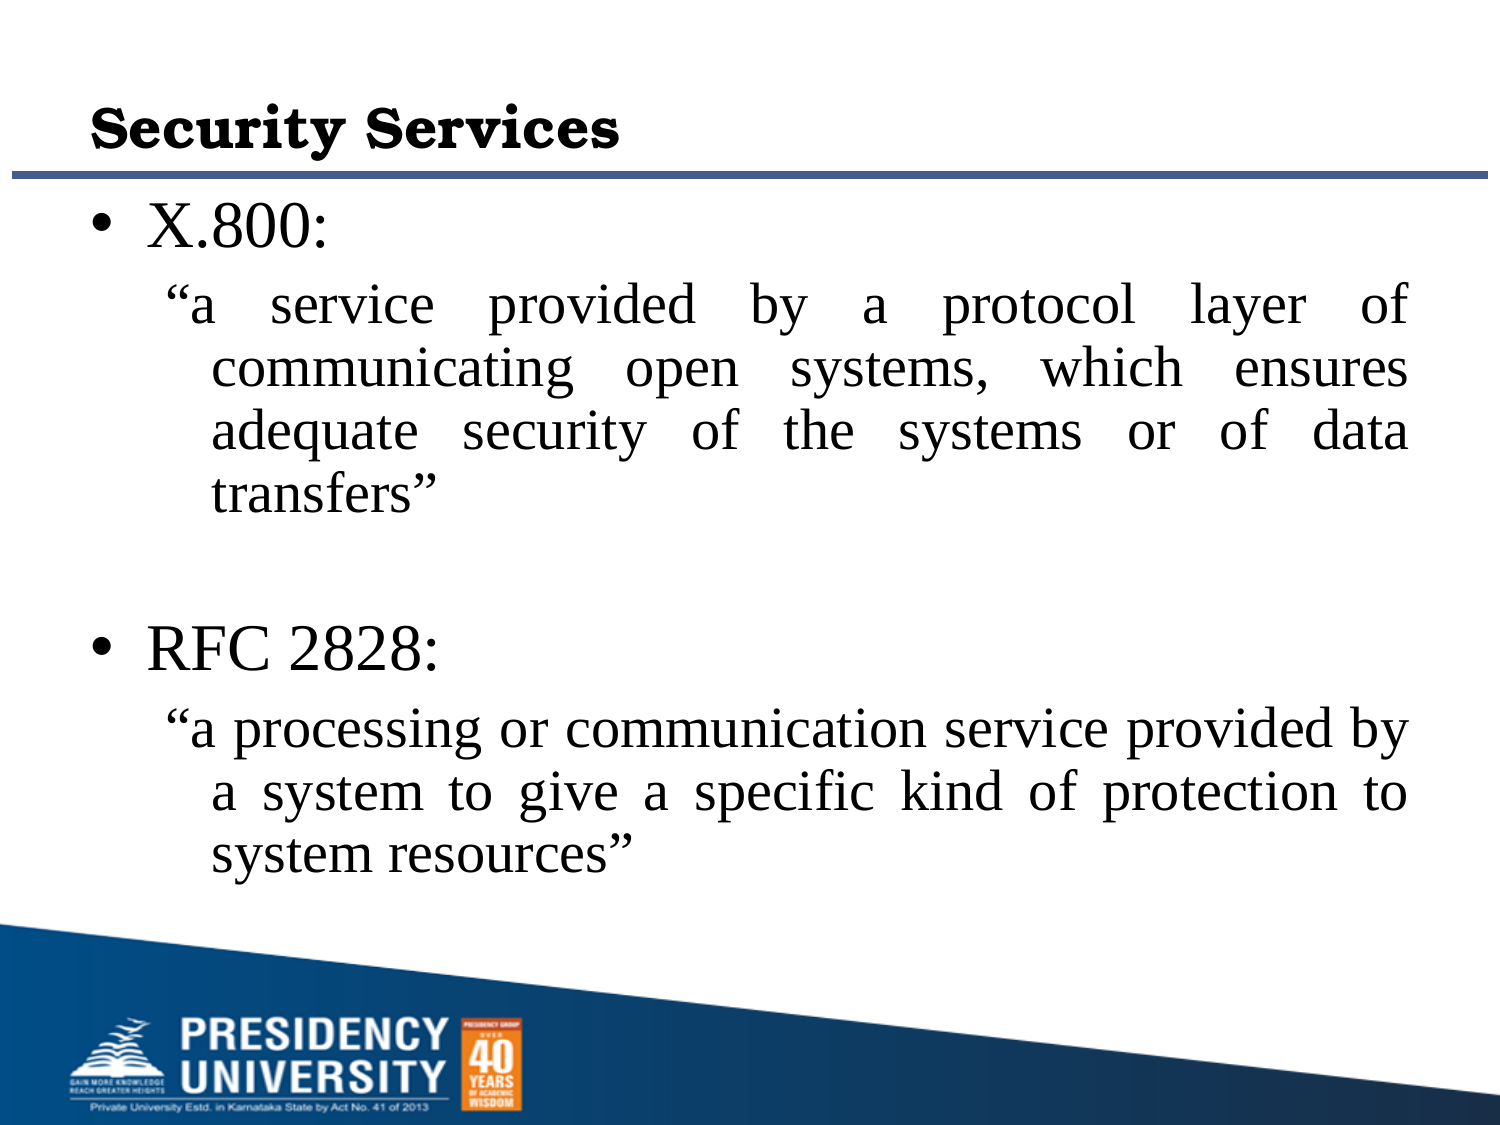

# Security Services
X.800:
“a service provided by a protocol layer of communicating open systems, which ensures adequate security of the systems or of data transfers”

RFC 2828:
“a processing or communication service provided by a system to give a specific kind of protection to system resources”

37